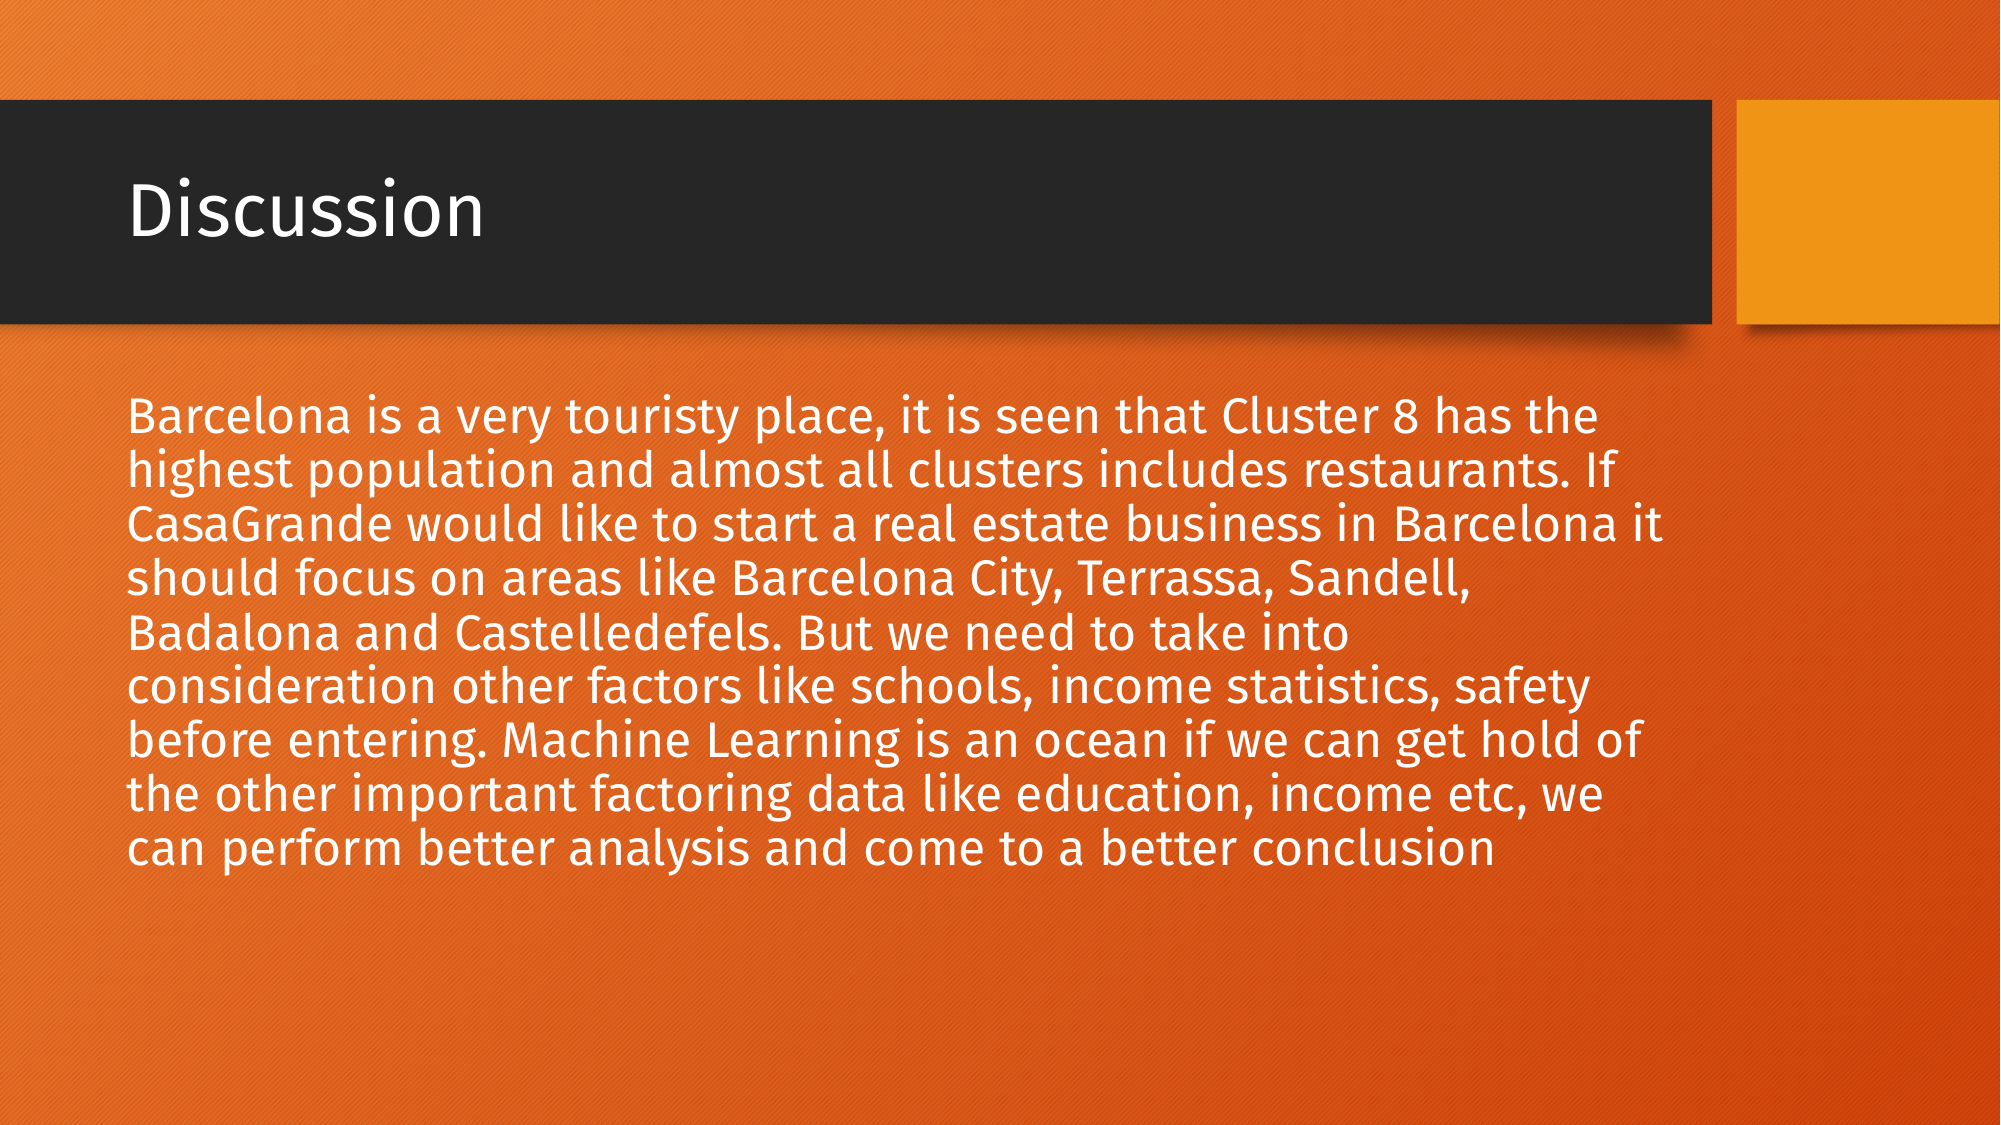

# Discussion
Barcelona is a very touristy place, it is seen that Cluster 8 has the highest population and almost all clusters includes restaurants. If CasaGrande would like to start a real estate business in Barcelona it should focus on areas like Barcelona City, Terrassa, Sandell, Badalona and Castelledefels. But we need to take into consideration other factors like schools, income statistics, safety before entering. Machine Learning is an ocean if we can get hold of the other important factoring data like education, income etc, we can perform better analysis and come to a better conclusion